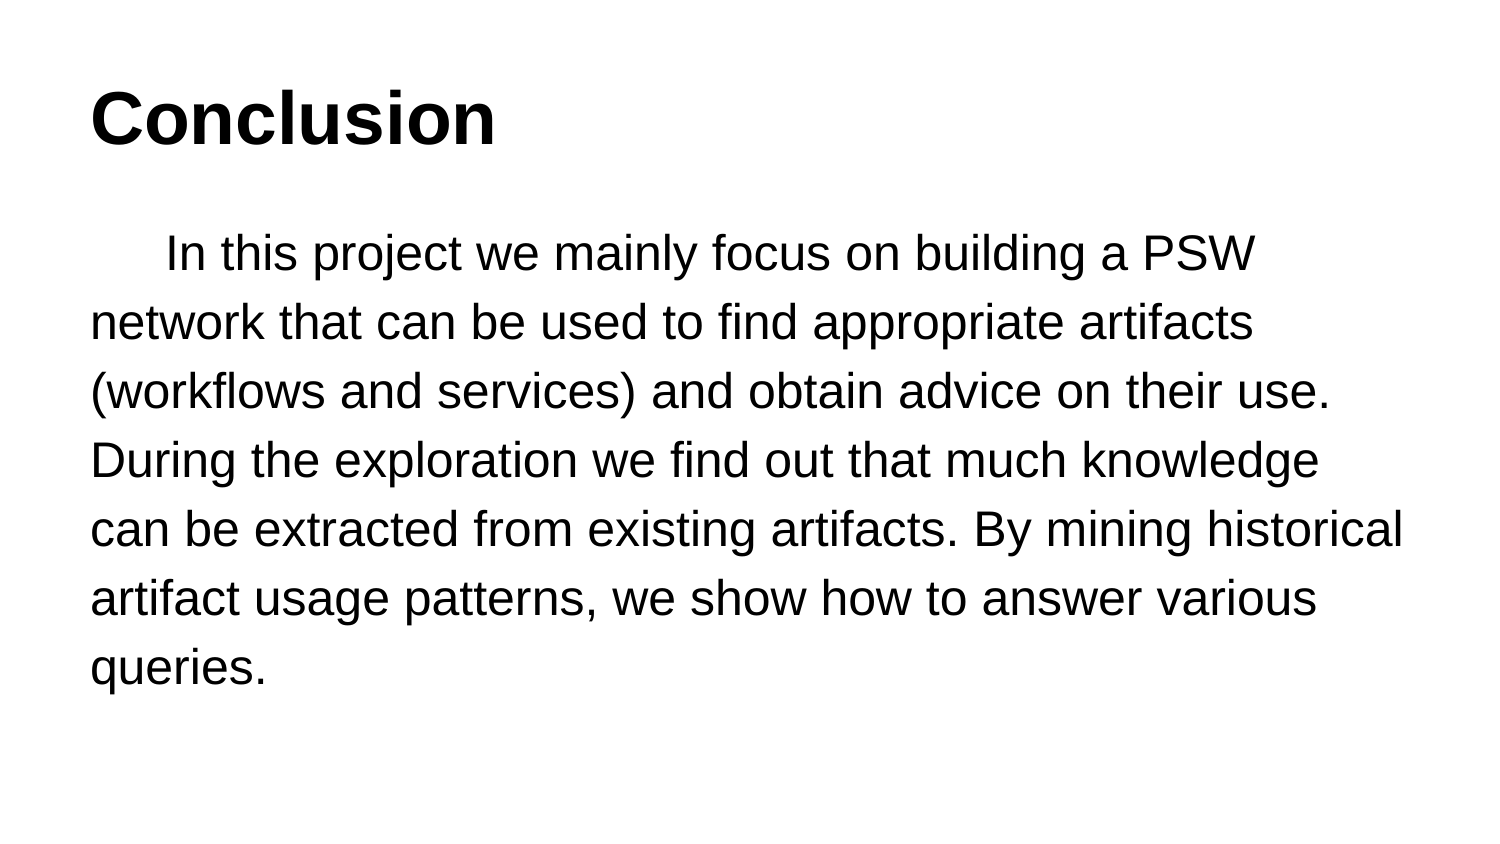

# Conclusion
In this project we mainly focus on building a PSW network that can be used to find appropriate artifacts (workflows and services) and obtain advice on their use. During the exploration we find out that much knowledge can be extracted from existing artifacts. By mining historical artifact usage patterns, we show how to answer various queries.